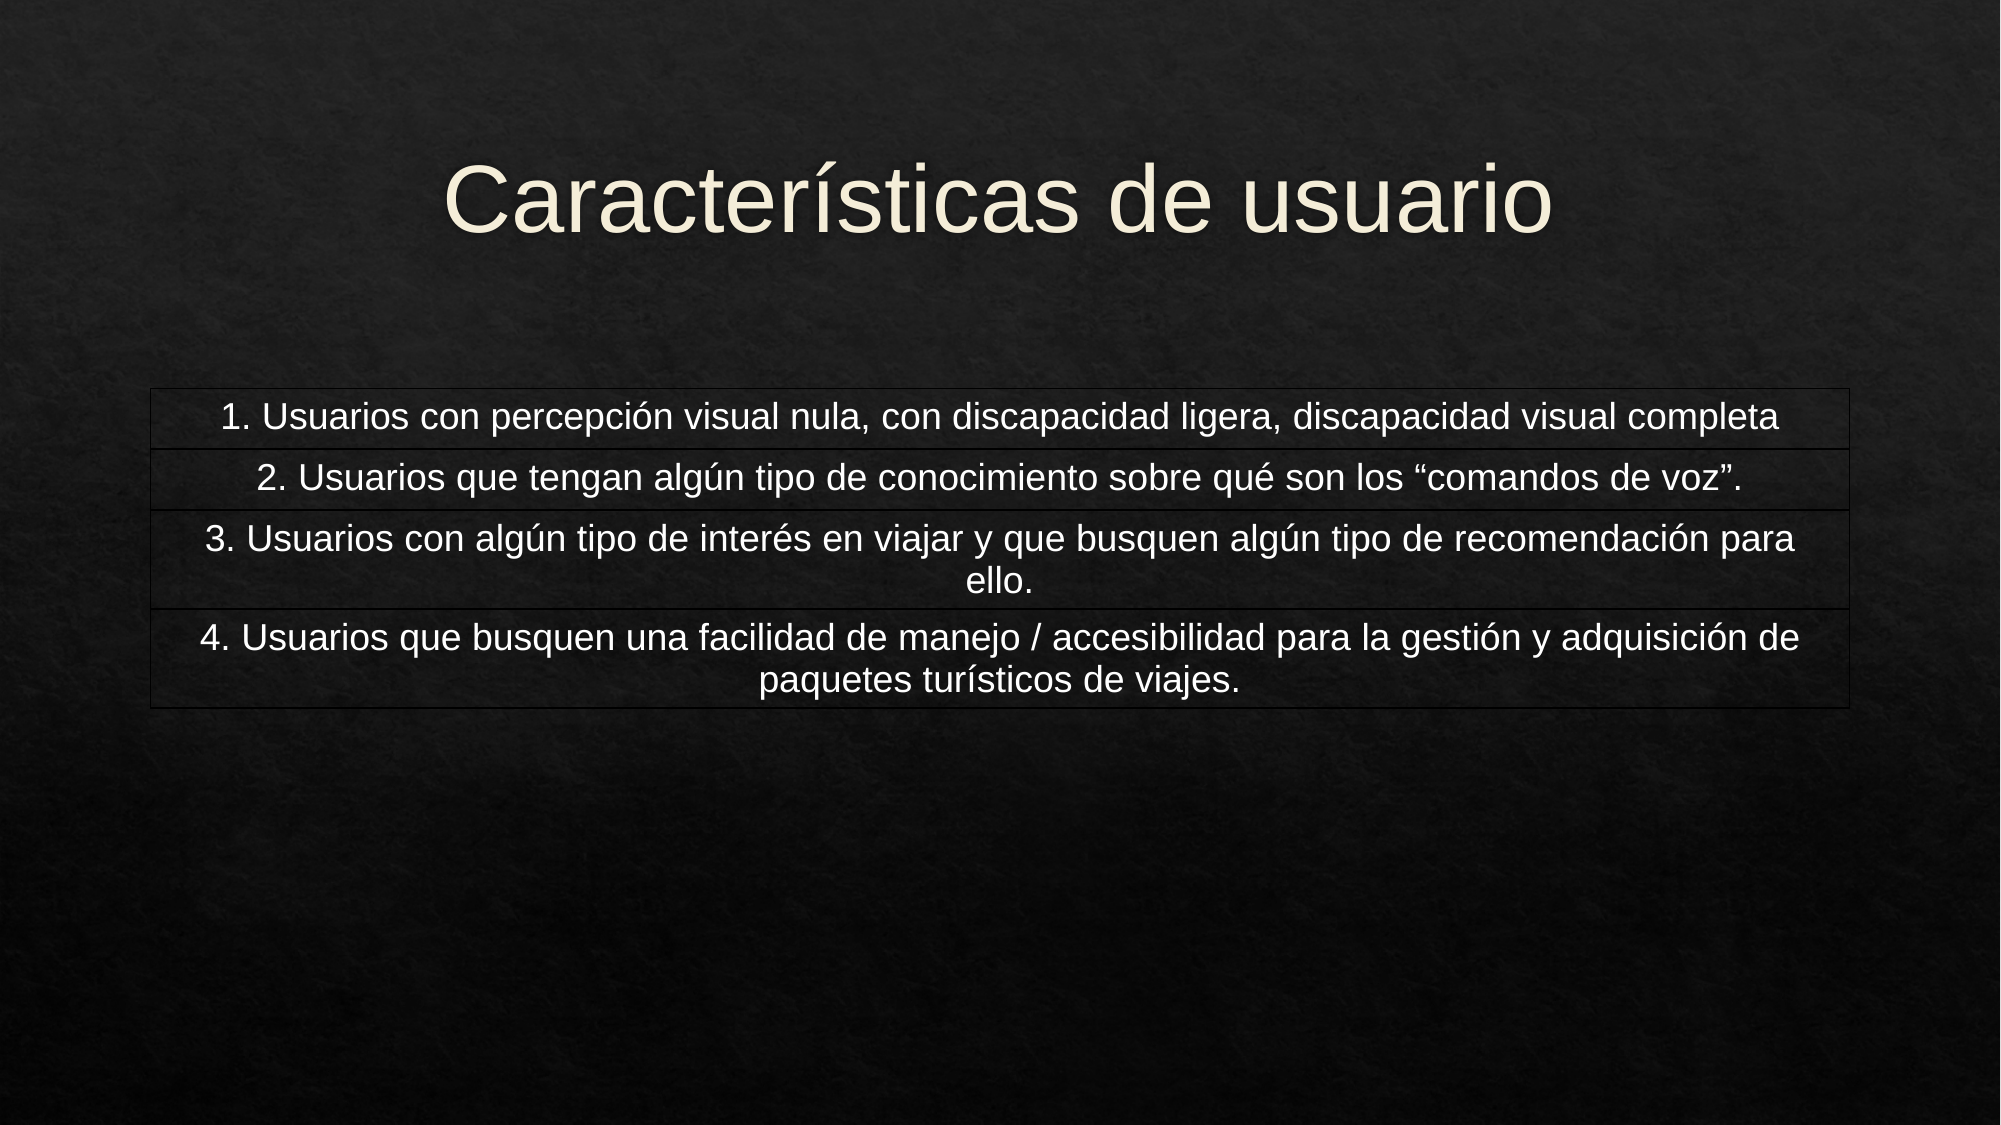

# Características de usuario
| 1. Usuarios con percepción visual nula, con discapacidad ligera, discapacidad visual completa |
| --- |
| 2. Usuarios que tengan algún tipo de conocimiento sobre qué son los “comandos de voz”. |
| 3. Usuarios con algún tipo de interés en viajar y que busquen algún tipo de recomendación para ello. |
| 4. Usuarios que busquen una facilidad de manejo / accesibilidad para la gestión y adquisición de paquetes turísticos de viajes. |